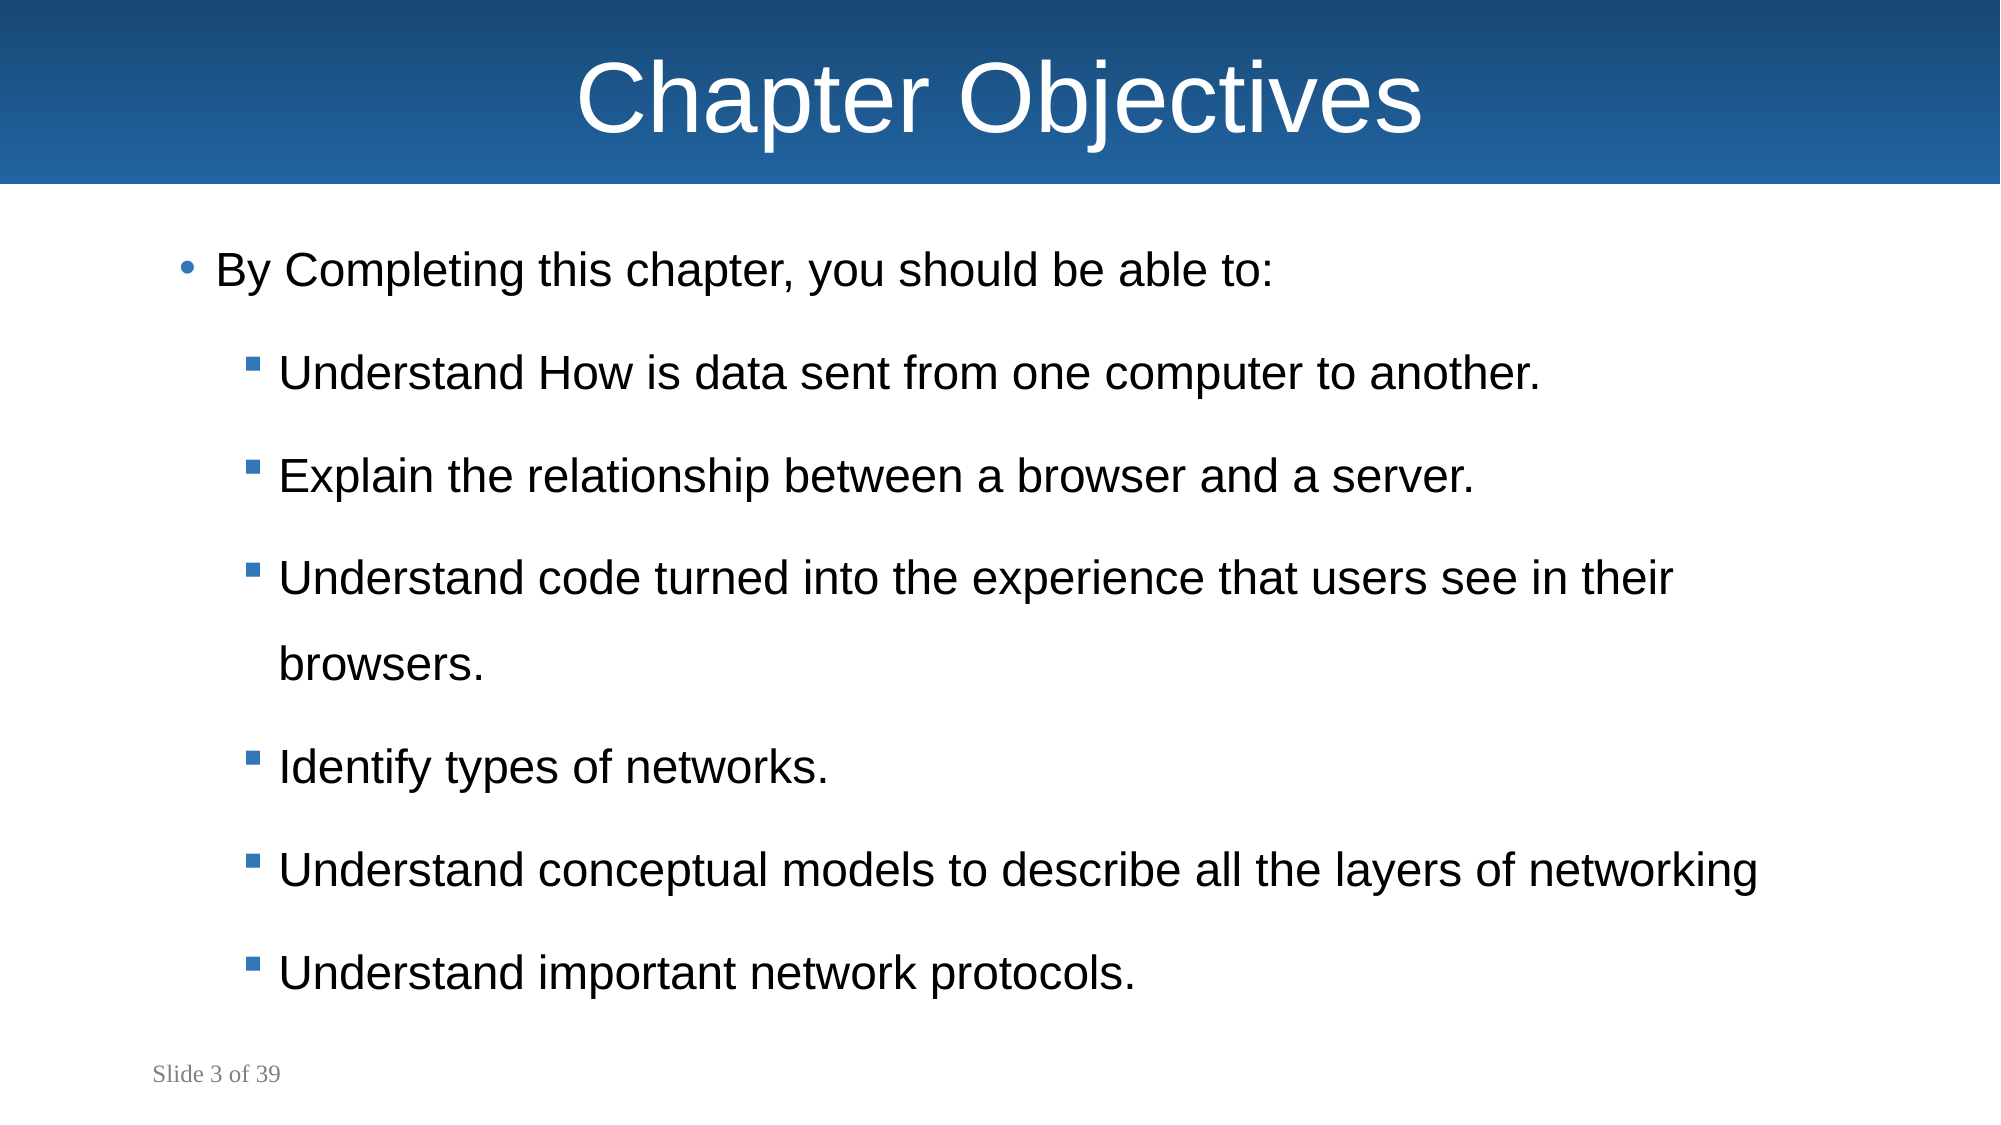

Chapter Objectives
By Completing this chapter, you should be able to:
Understand How is data sent from one computer to another.
Explain the relationship between a browser and a server.
Understand code turned into the experience that users see in their browsers.
Identify types of networks.
Understand conceptual models to describe all the layers of networking
Understand important network protocols.

Slide 3 of 39